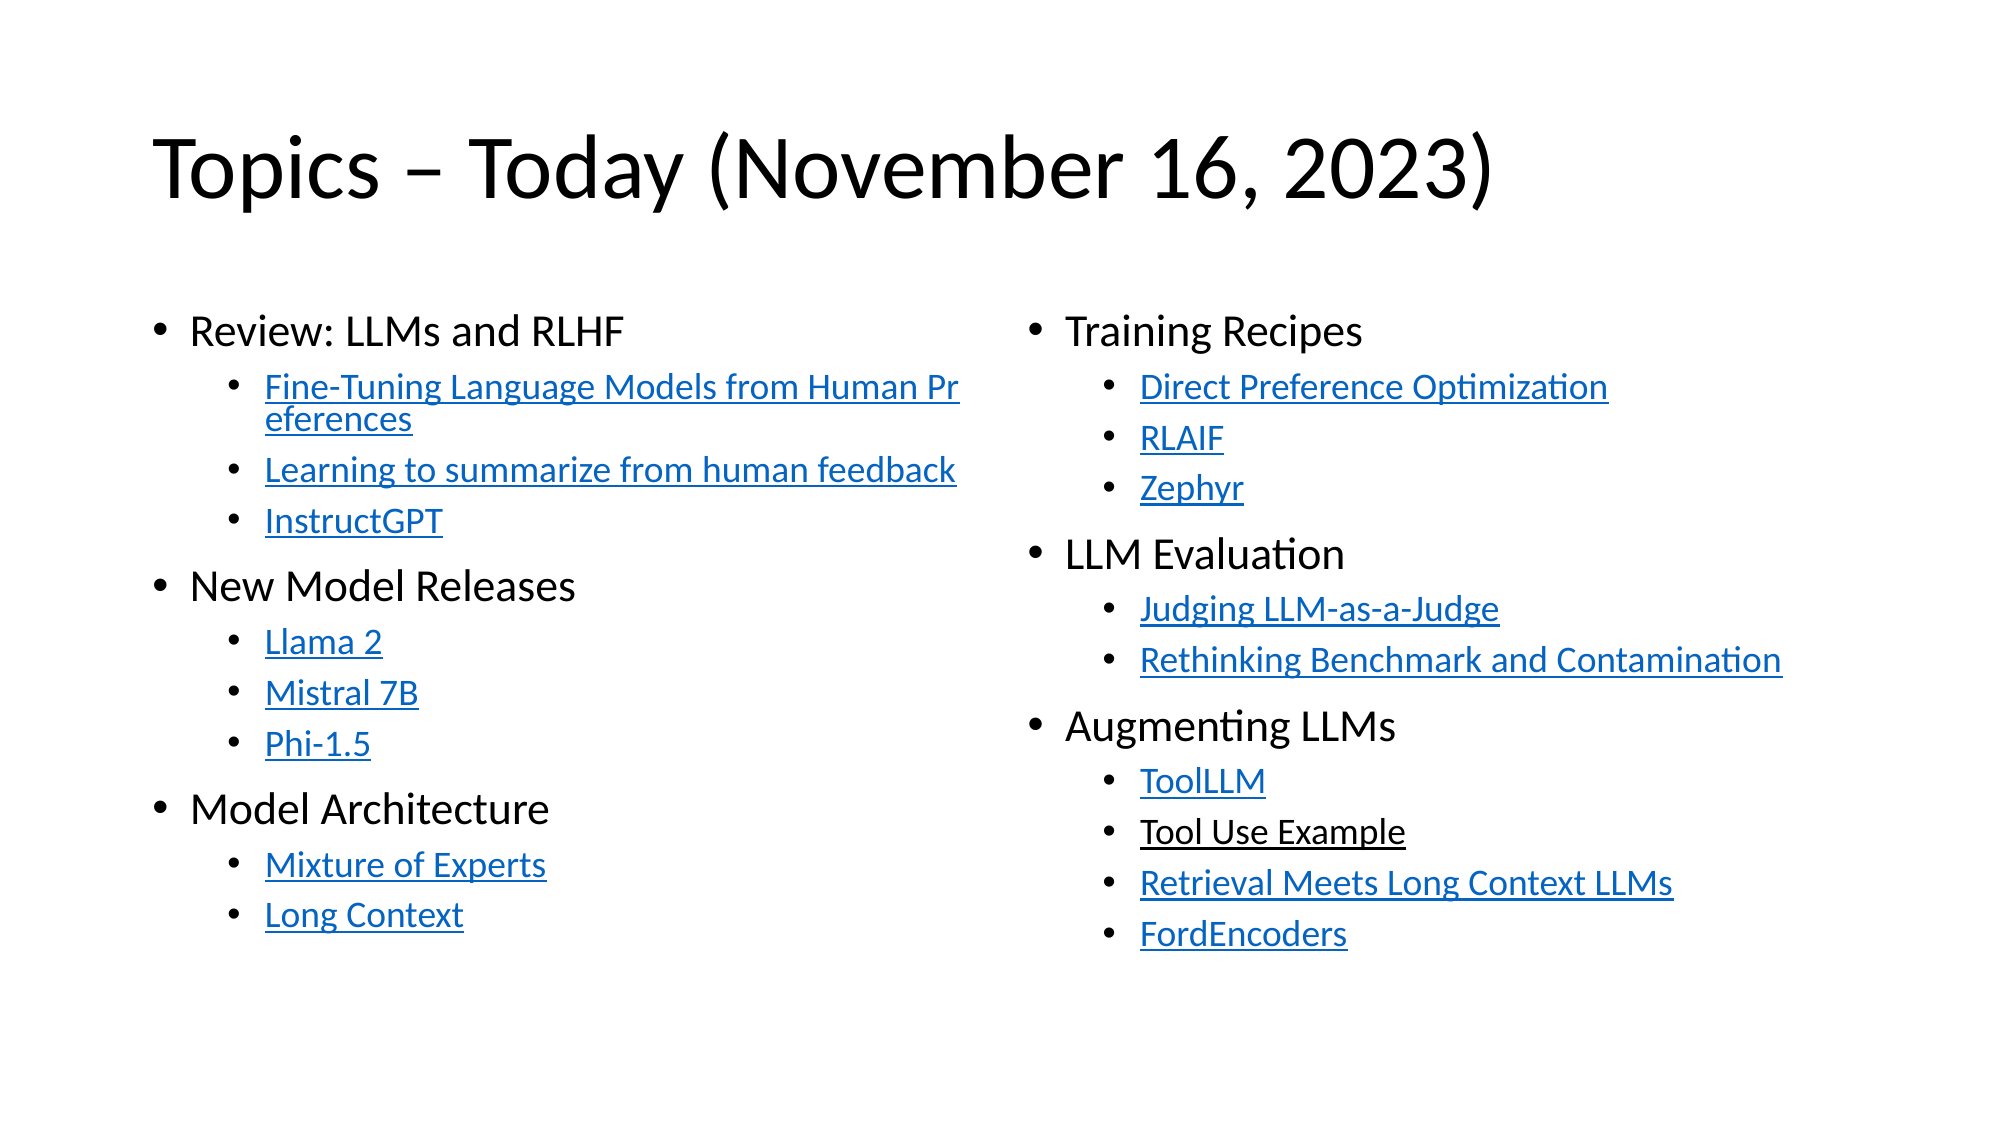

# Topics – Today (November 16, 2023)
Review: LLMs and RLHF
Fine-Tuning Language Models from Human Preferences
Learning to summarize from human feedback
InstructGPT
New Model Releases
Llama 2
Mistral 7B
Phi-1.5
Model Architecture
Mixture of Experts
Long Context
Training Recipes
Direct Preference Optimization
RLAIF
Zephyr
LLM Evaluation
Judging LLM-as-a-Judge
Rethinking Benchmark and Contamination
Augmenting LLMs
ToolLLM
Tool Use Example
Retrieval Meets Long Context LLMs
FordEncoders